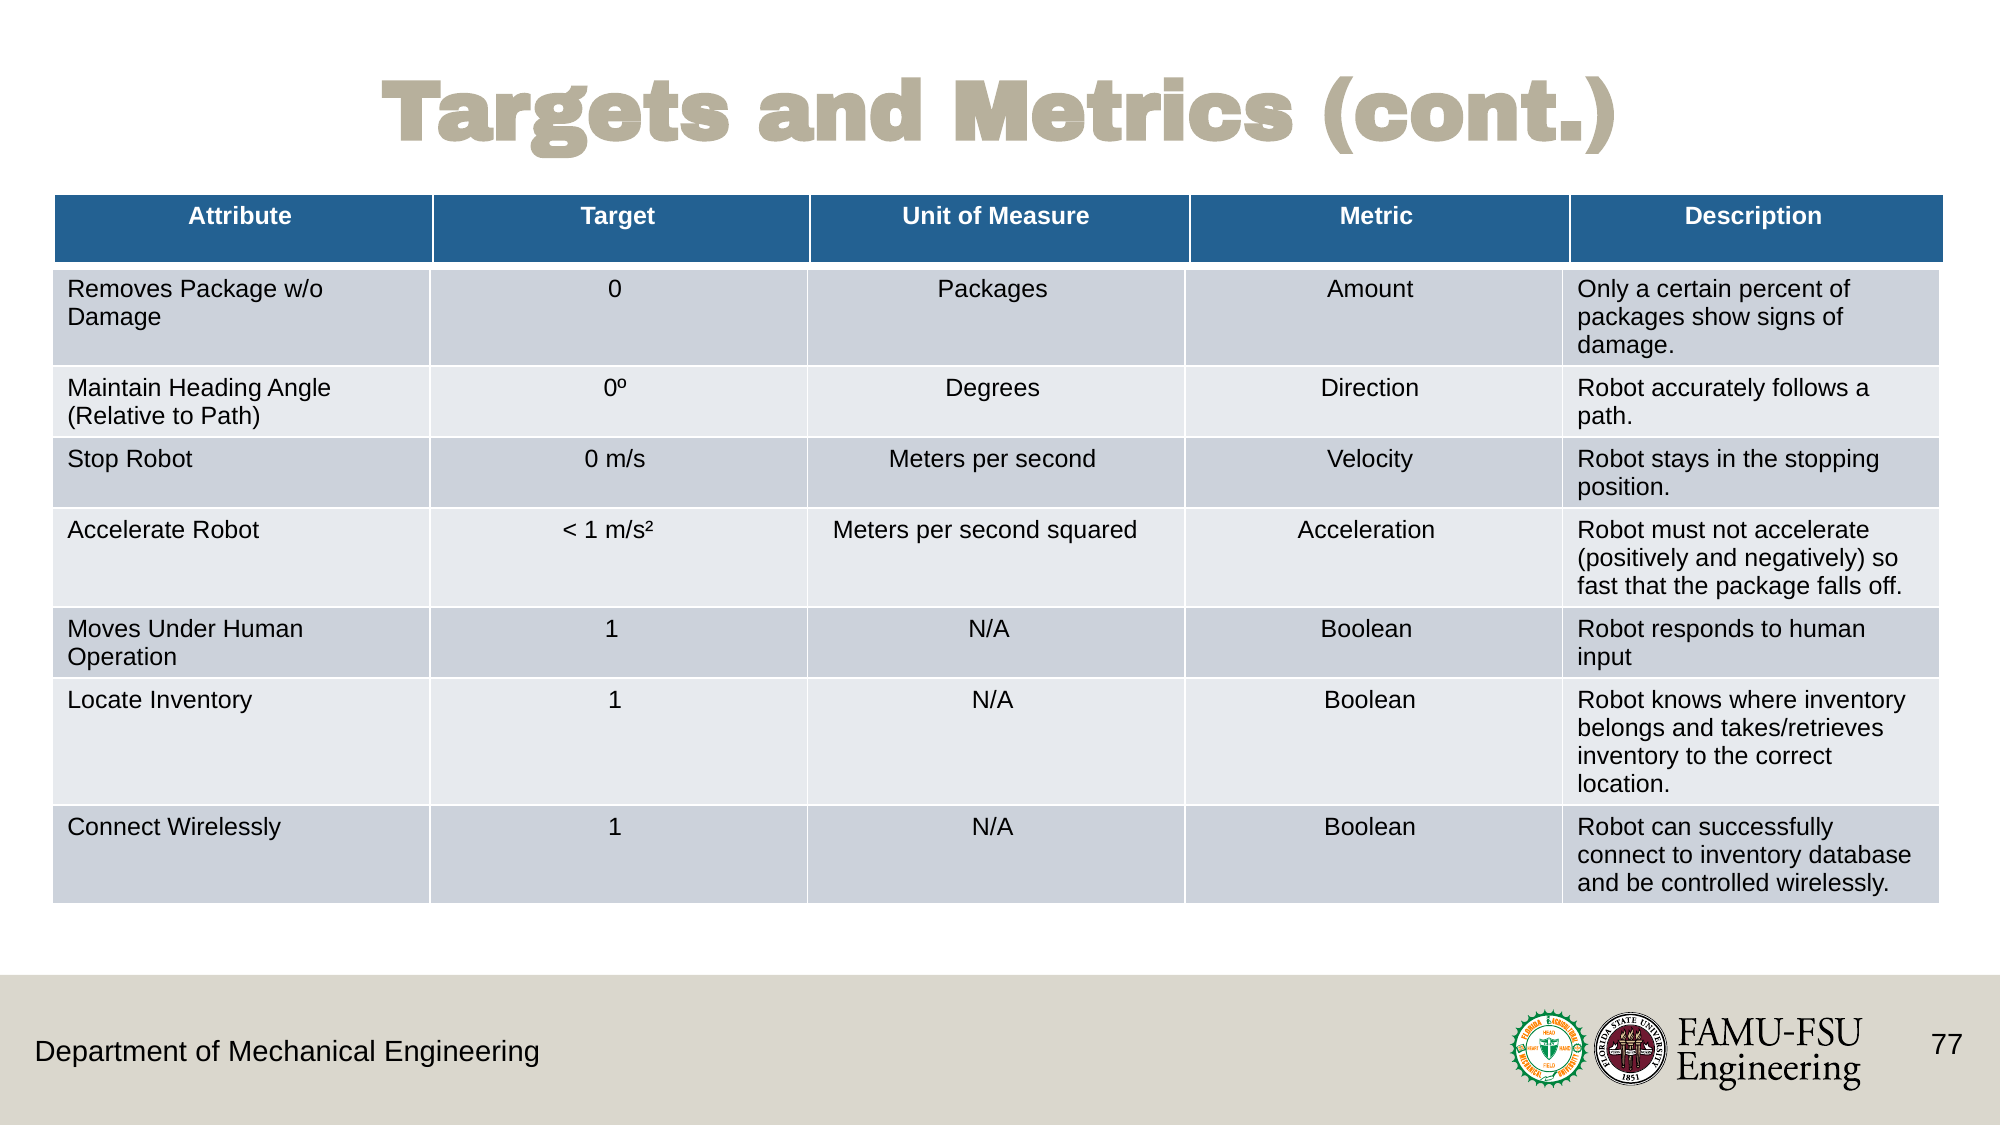

Targets and Metrics (cont.)
| Attribute | Target | Unit of Measure | Metric | Description |
| --- | --- | --- | --- | --- |
| Moves Package onto Robot | 224 N | Newton | Force | Robot lifts package inventory. |
| --- | --- | --- | --- | --- |
| Removes Package w/o Damage | 0 | Packages | Amount | Only a certain percent of packages show signs of damage. |
| Maintain Heading Angle (Relative to Path) | 0º | Degrees | Direction | Robot accurately follows a path. |
| Stop Robot | 0 m/s | Meters per second | Velocity | Robot stays in the stopping position. |
| Accelerate Robot | < 1 m/s² | Meters per second squared | Acceleration | Robot must not accelerate (positively and negatively) so fast that the package falls off. |
| Moves Under Human Operation | 1 | N/A | Boolean | Robot responds to human input |
| Locate Inventory | 1 | N/A | Boolean | Robot knows where inventory belongs and takes/retrieves inventory to the correct location. |
| Connect Wirelessly | 1 | N/A | Boolean | Robot can successfully connect to inventory database and be controlled wirelessly. |

77